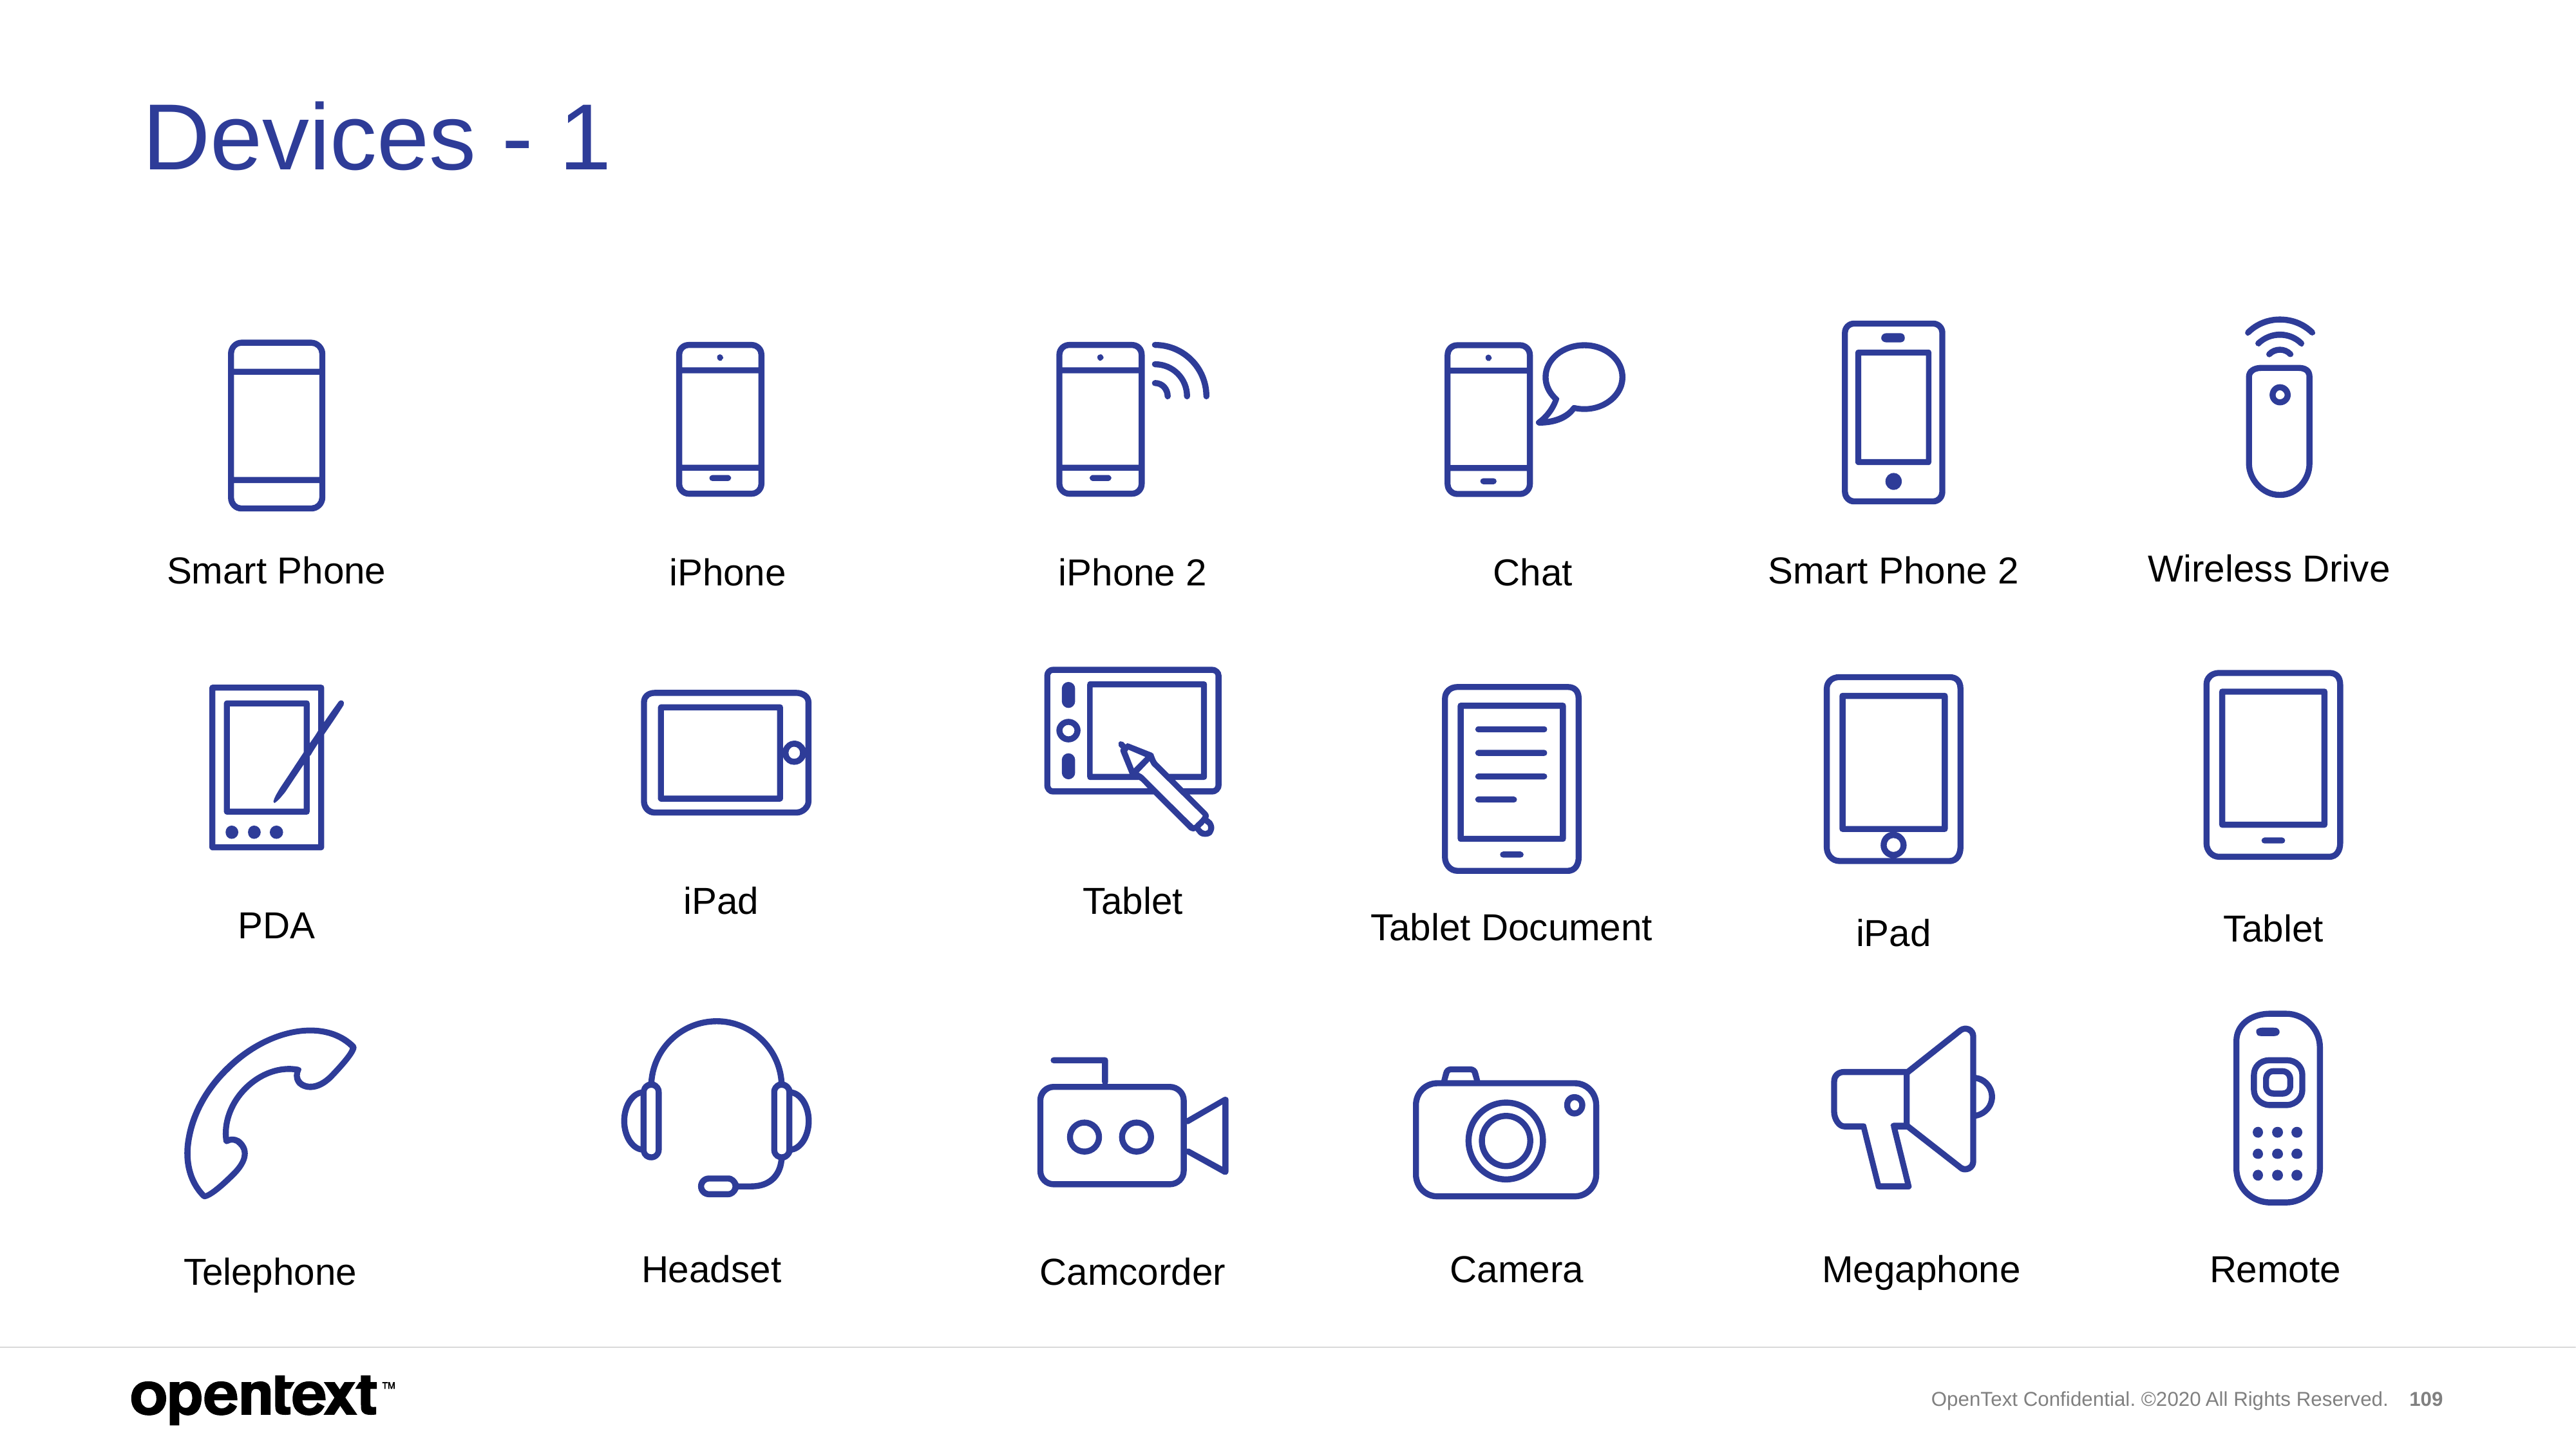

# Devices - 1

Wireless Drive
Smart Phone
Smart Phone 2
iPhone
iPhone 2
Chat

iPad
Tablet
PDA
Tablet Document
Tablet
iPad

Headset
Camera
Megaphone
Remote
Telephone
Camcorder